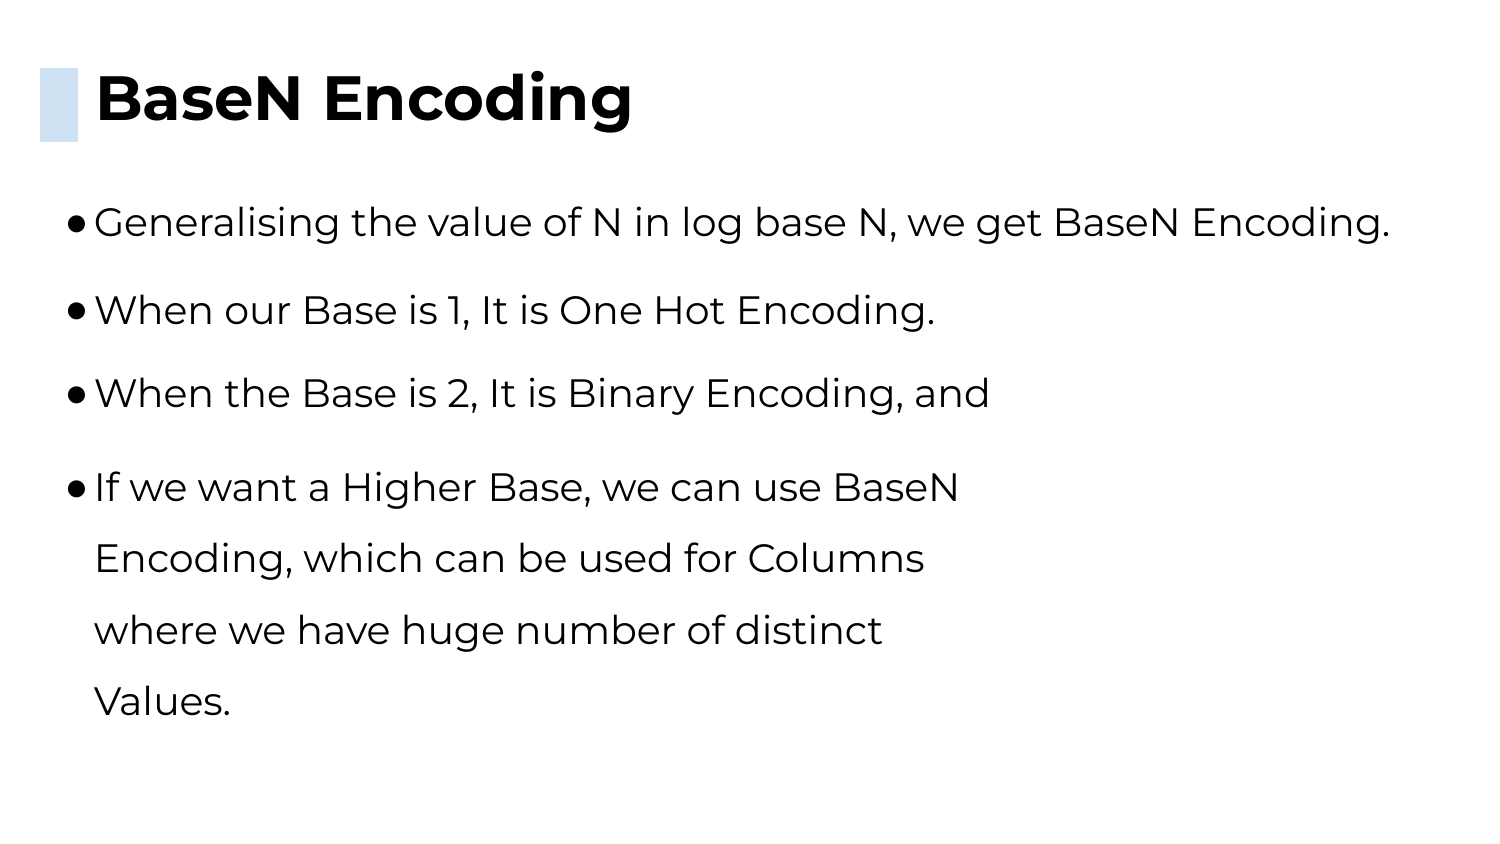

BaseN Encoding
Generalising the value of N in log base N, we get BaseN Encoding.

When our Base is 1, It is One Hot Encoding.
When the Base is 2, It is Binary Encoding, and
If we want a Higher Base, we can use BaseN Encoding, which can be used for Columns where we have huge number of distinct Values.